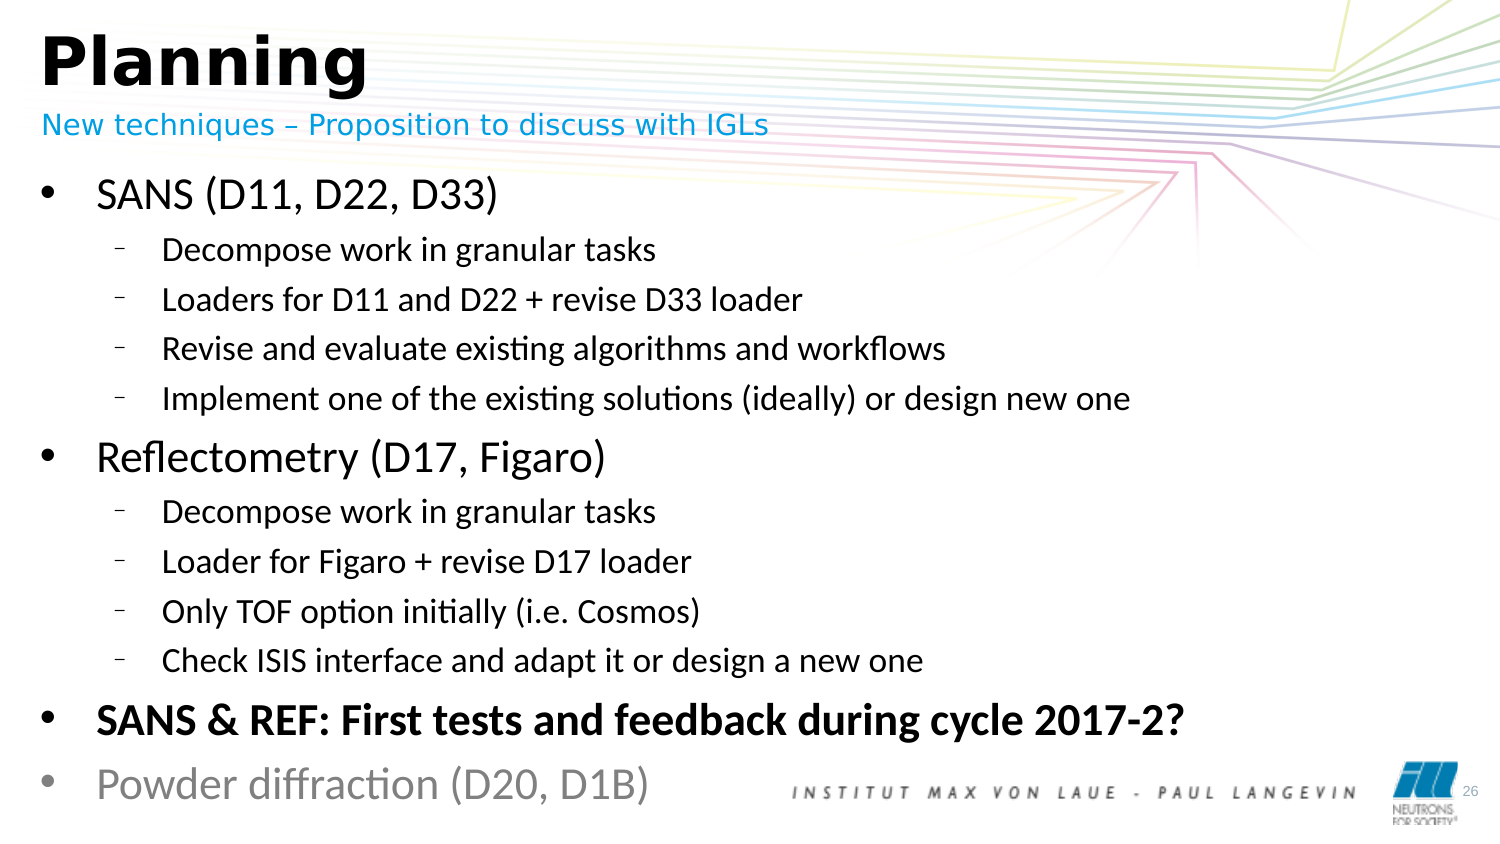

Planning

New techniques – Proposition to discuss with IGLs
SANS (D11, D22, D33)
Decompose work in granular tasks
Loaders for D11 and D22 + revise D33 loader
Revise and evaluate existing algorithms and workflows
Implement one of the existing solutions (ideally) or design new one
Reflectometry (D17, Figaro)
Decompose work in granular tasks
Loader for Figaro + revise D17 loader
Only TOF option initially (i.e. Cosmos)
Check ISIS interface and adapt it or design a new one
SANS & REF: First tests and feedback during cycle 2017-2?
Powder diffraction (D20, D1B)